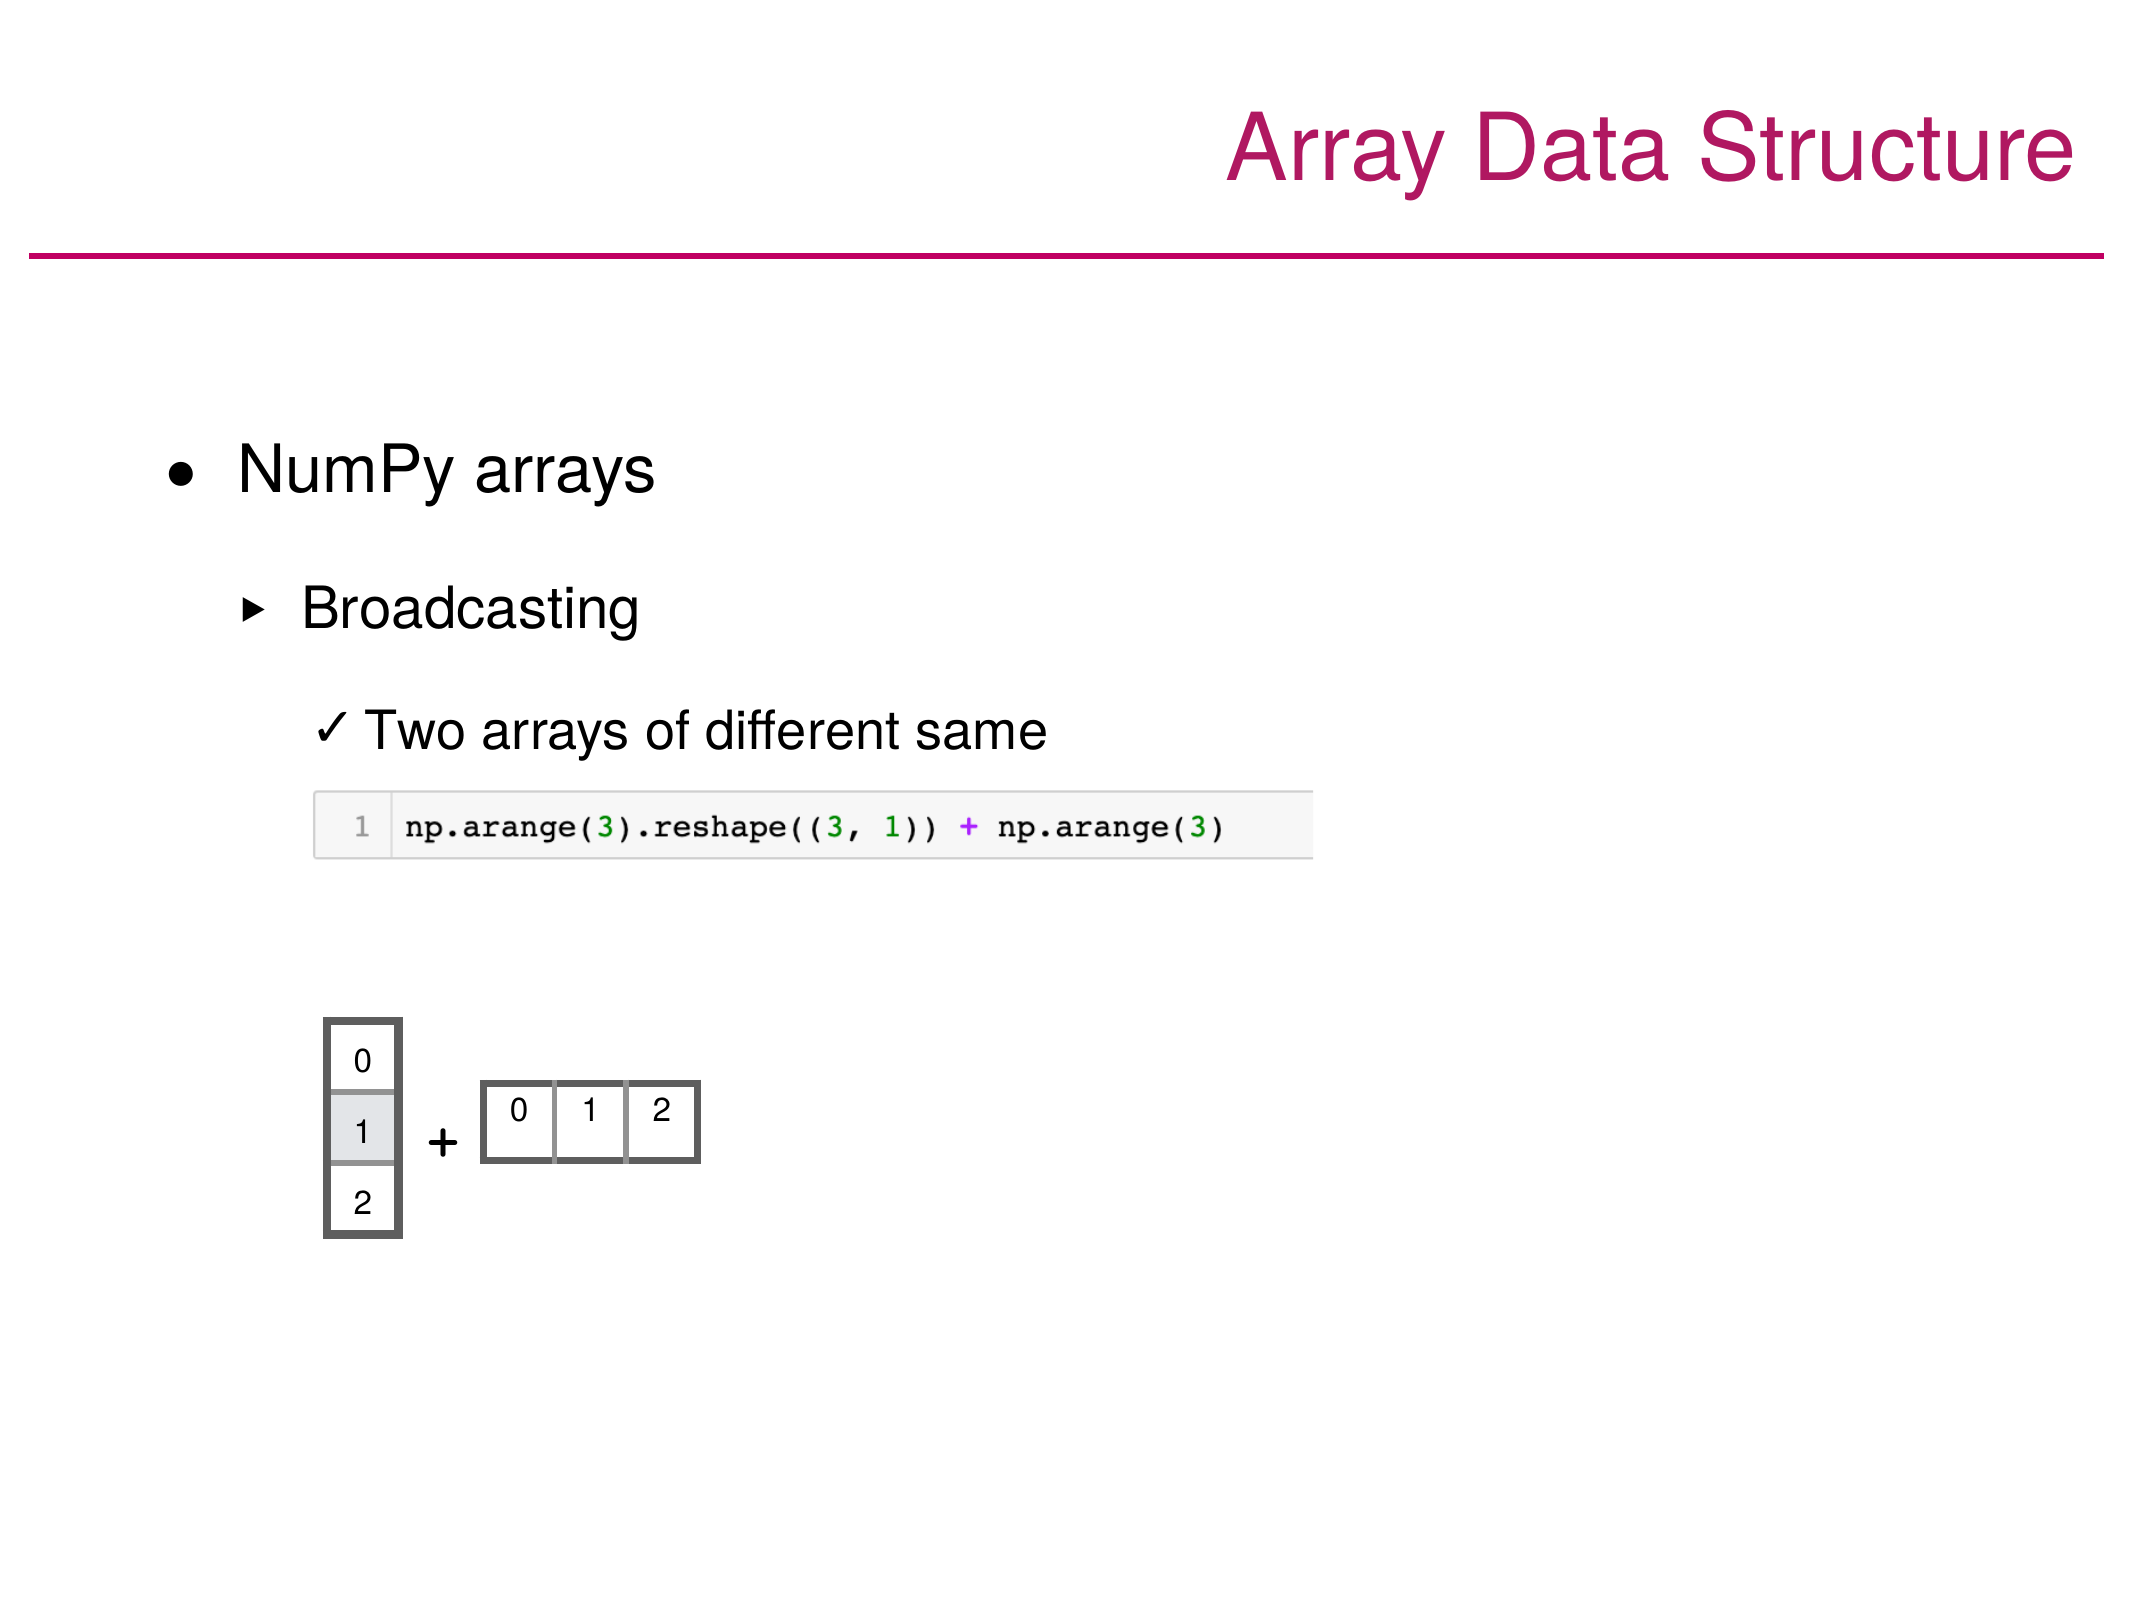

# Array Data Structure

NumPy arrays
Broadcasting
Two arrays of diﬀerent same shapes

0
| 0 | 1 | 2 |
| --- | --- | --- |

+
1

2